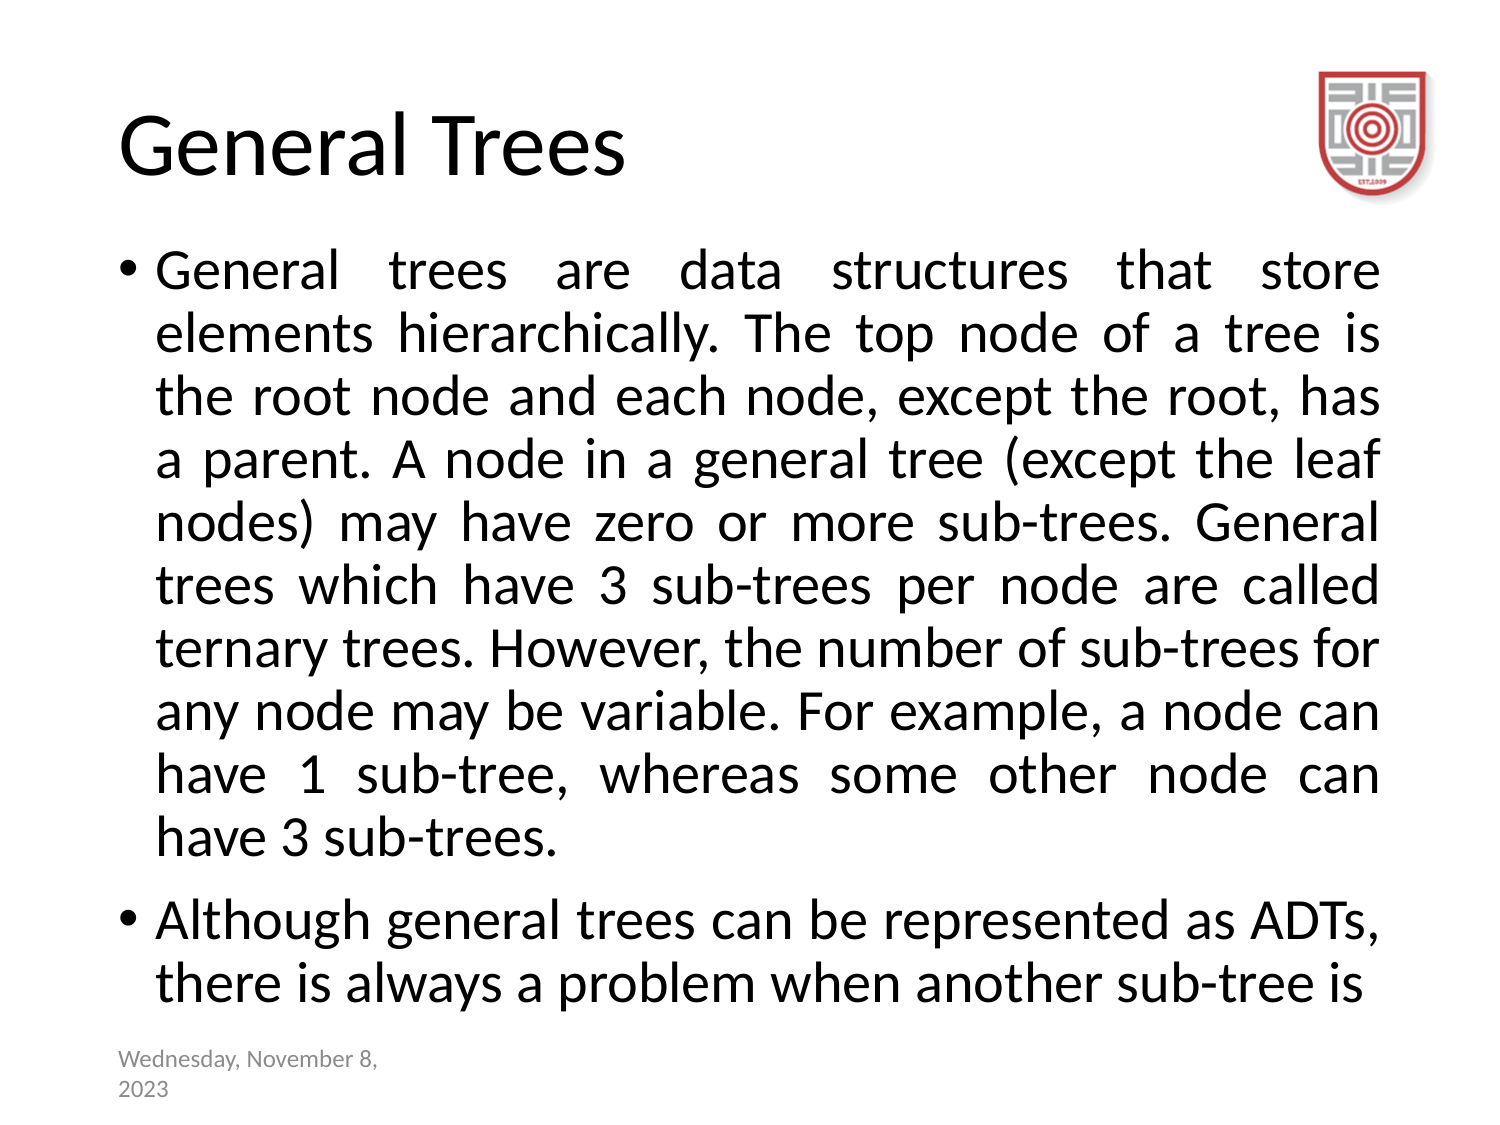

# General Trees
General trees are data structures that store elements hierarchically. The top node of a tree is the root node and each node, except the root, has a parent. A node in a general tree (except the leaf nodes) may have zero or more sub-trees. General trees which have 3 sub-trees per node are called ternary trees. However, the number of sub-trees for any node may be variable. For example, a node can have 1 sub-tree, whereas some other node can have 3 sub-trees.
Although general trees can be represented as ADTs, there is always a problem when another sub-tree is
Wednesday, November 8, 2023